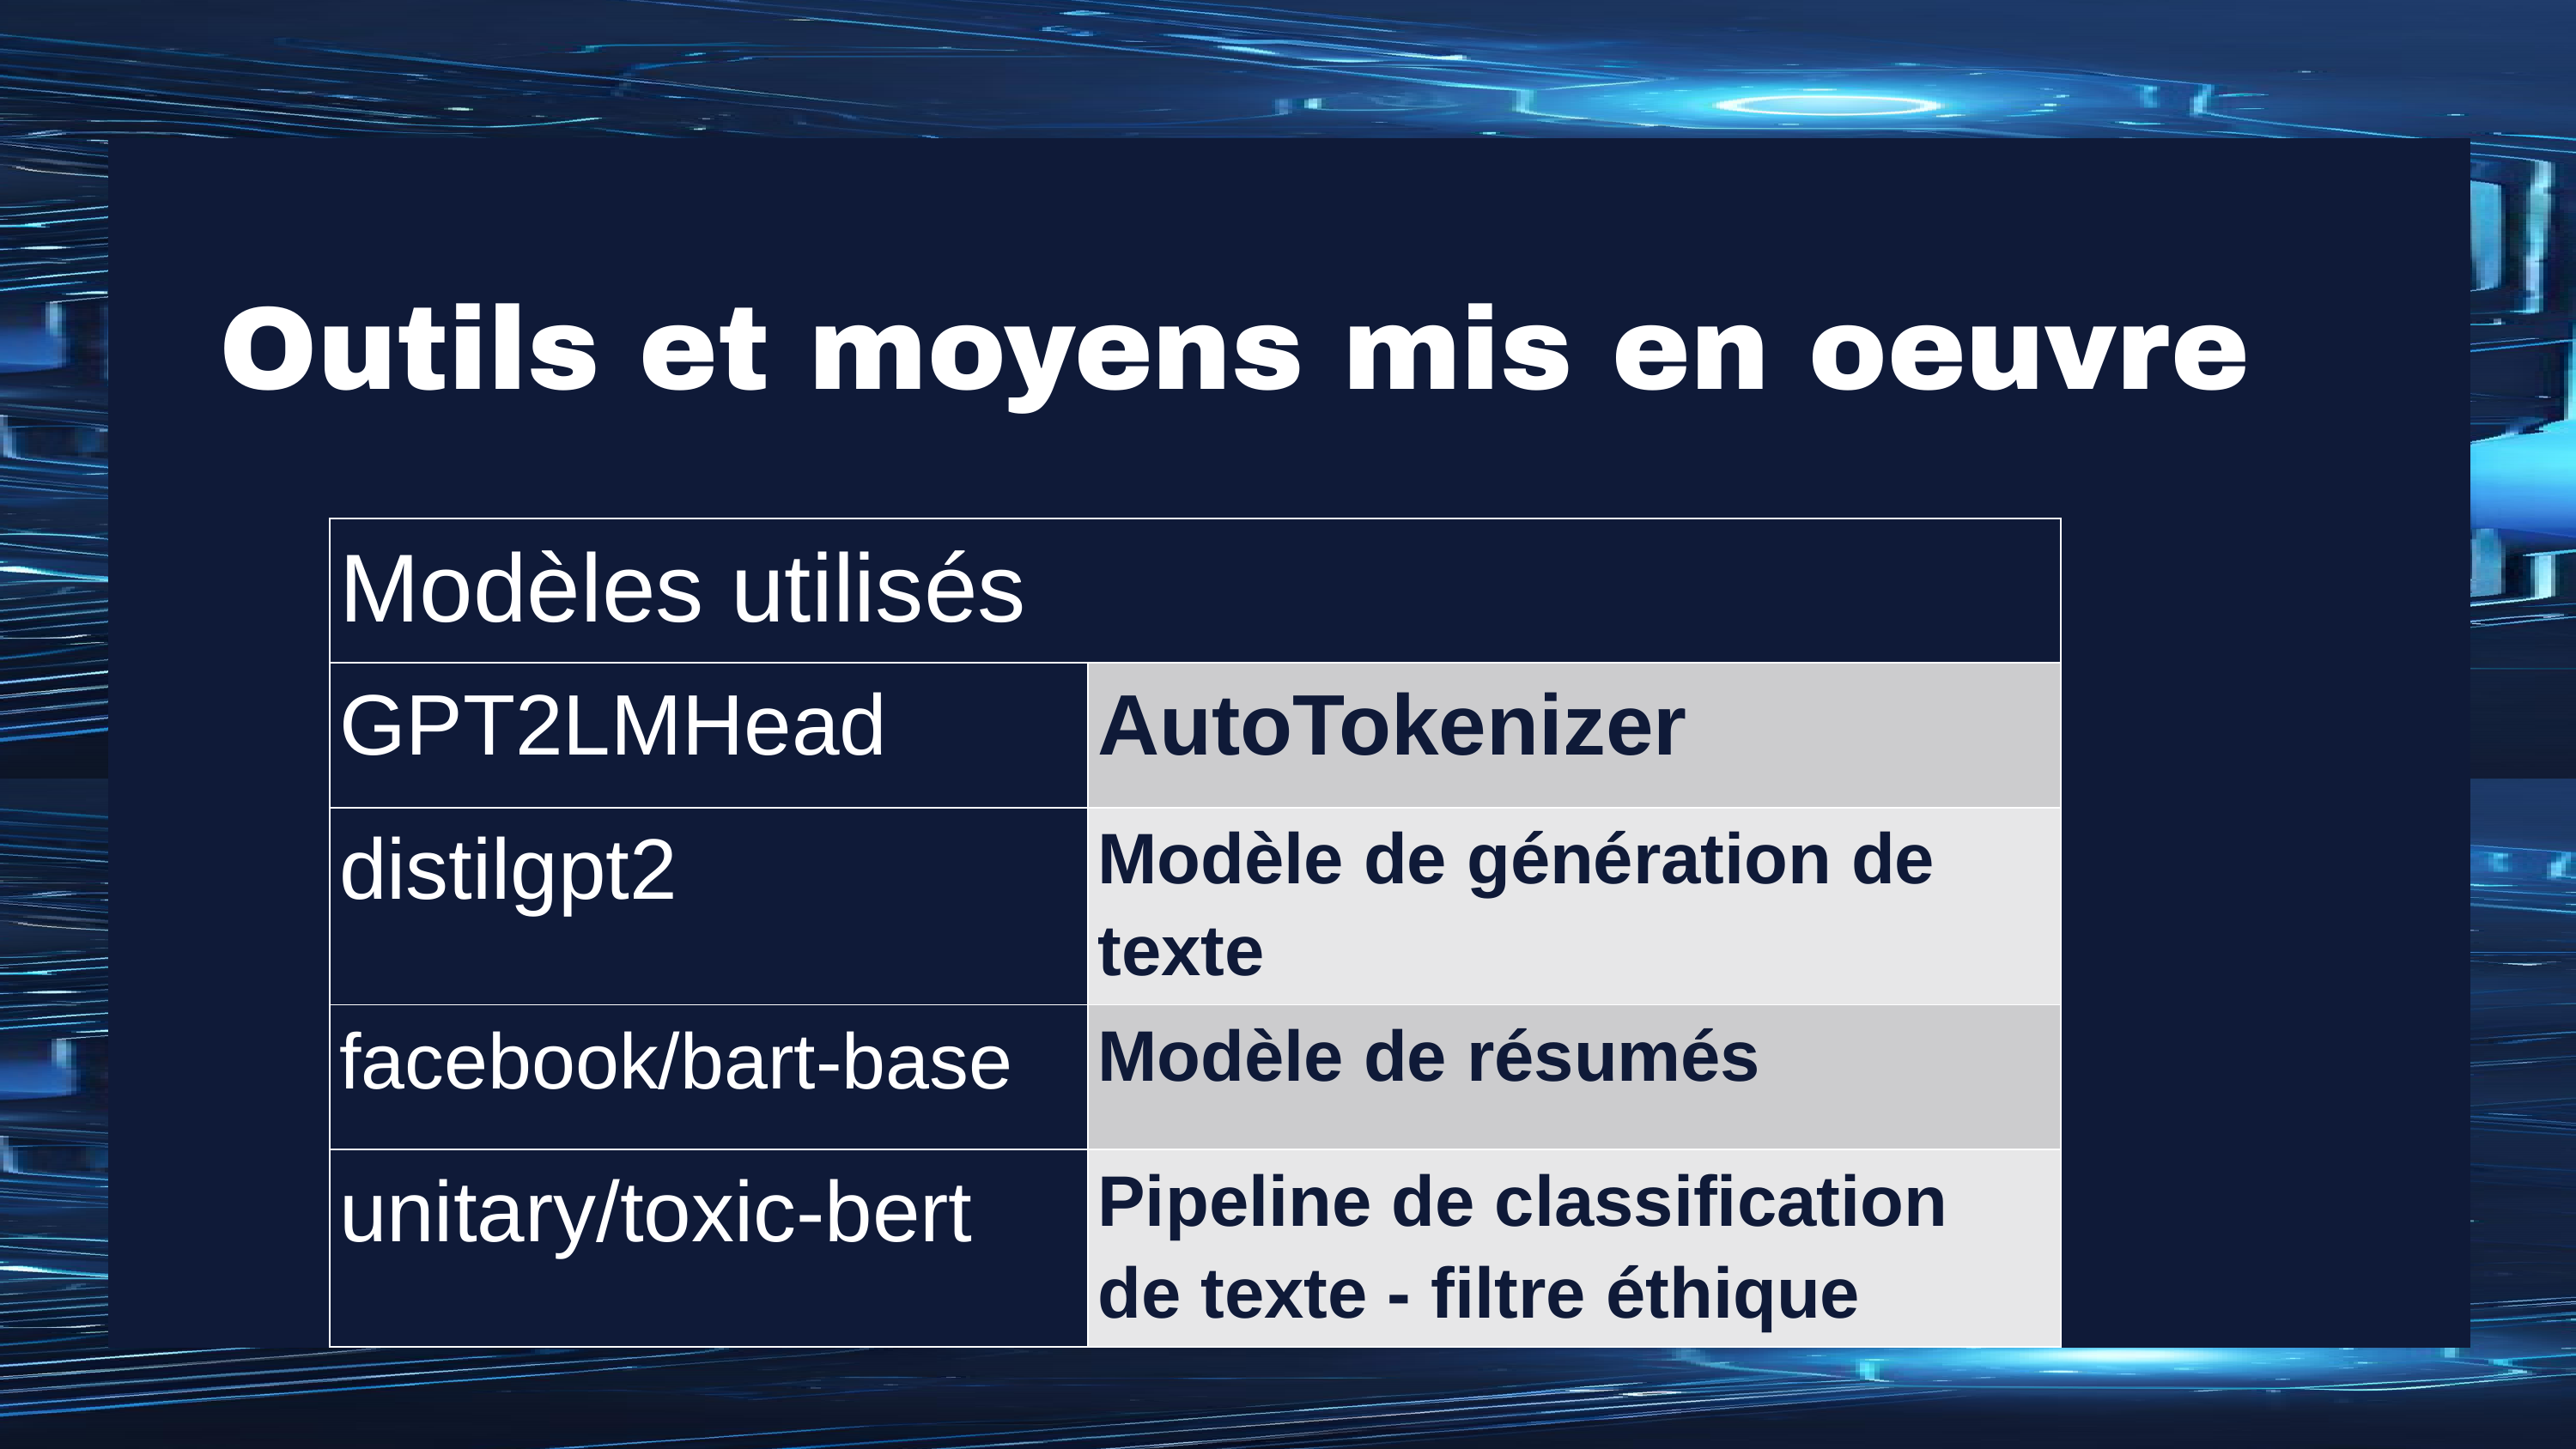

Outils et moyens mis en oeuvre
| Modèles utilisés |  |
| --- | --- |
| GPT2LMHead | AutoTokenizer |
| distilgpt2 | Modèle de génération de texte |
| facebook/bart-base | Modèle de résumés |
| unitary/toxic-bert | Pipeline de classification de texte - filtre éthique |